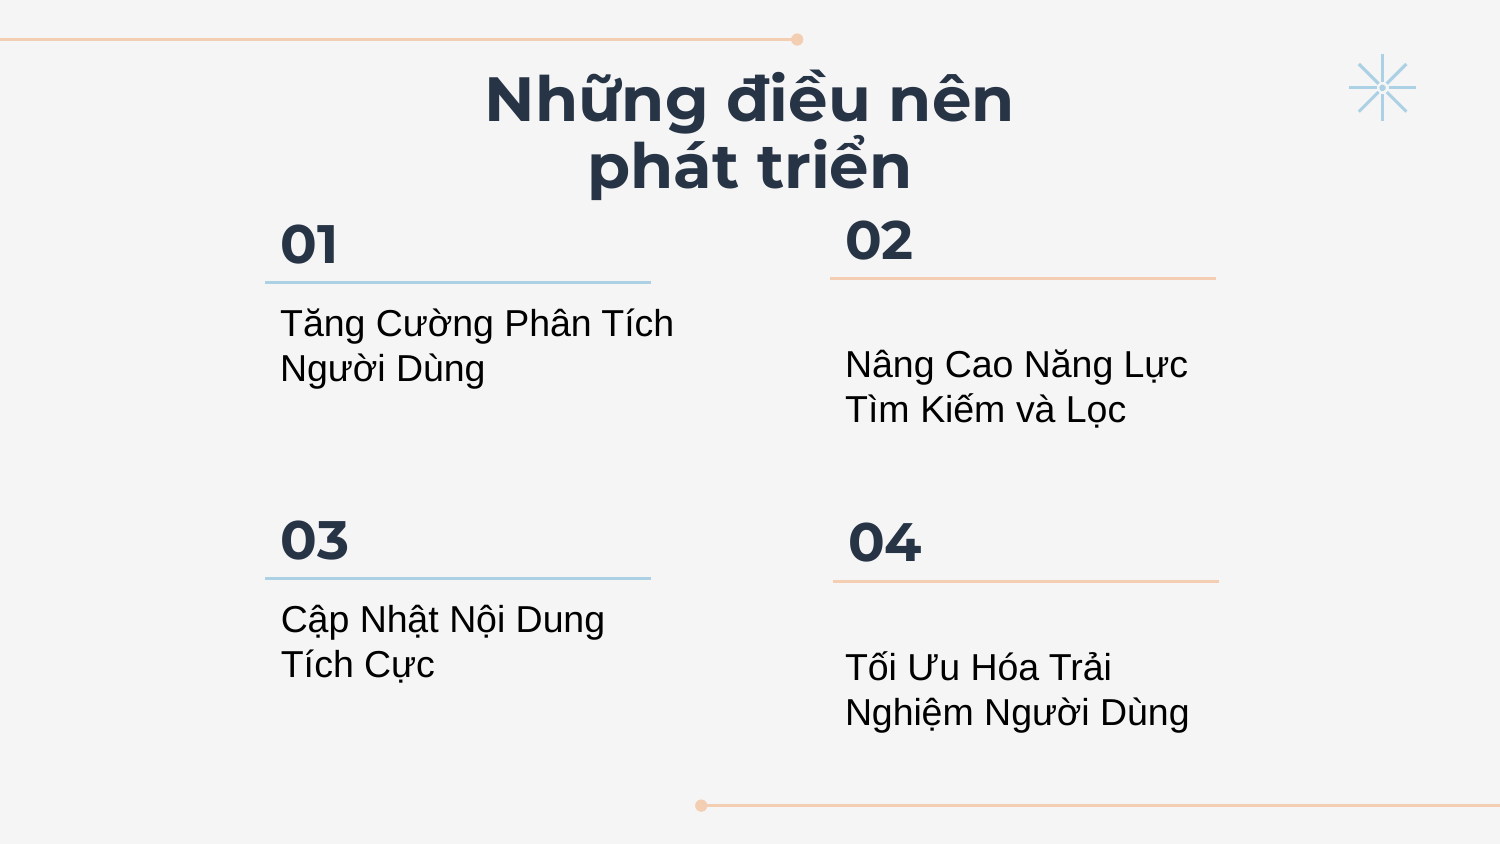

Những điều nên phát triển
02
# 01
Nâng Cao Năng Lực Tìm Kiếm và Lọc
Tăng Cường Phân Tích Người Dùng
03
04
Cập Nhật Nội Dung Tích Cực
Tối Ưu Hóa Trải Nghiệm Người Dùng